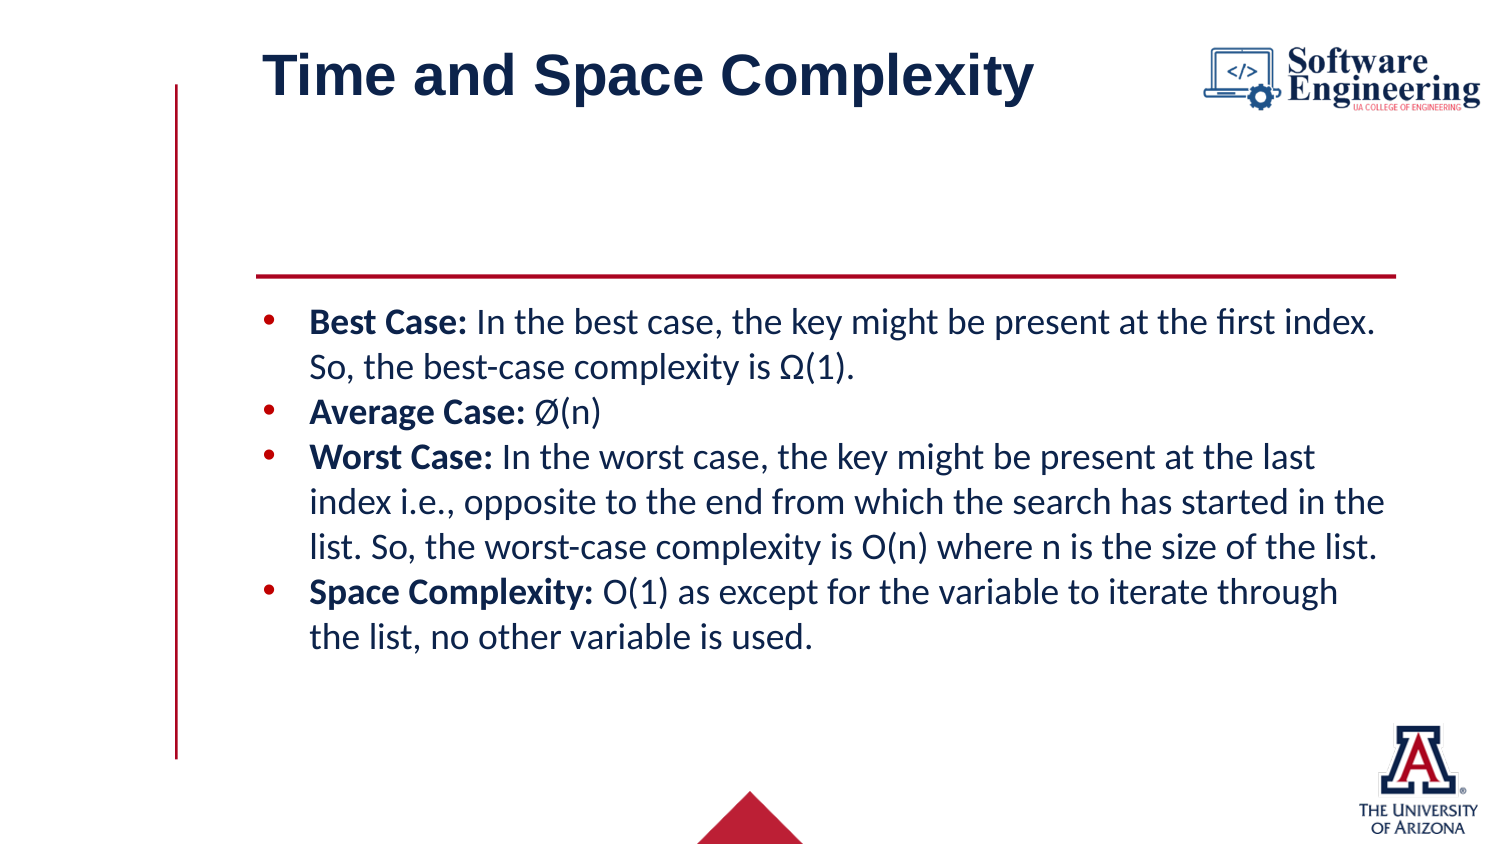

# Time and Space Complexity

Best Case: In the best case, the key might be present at the first index. So, the best-case complexity is Ω(1).
Average Case: Ø(n)
Worst Case: In the worst case, the key might be present at the last index i.e., opposite to the end from which the search has started in the list. So, the worst-case complexity is O(n) where n is the size of the list.
Space Complexity: O(1) as except for the variable to iterate through the list, no other variable is used.